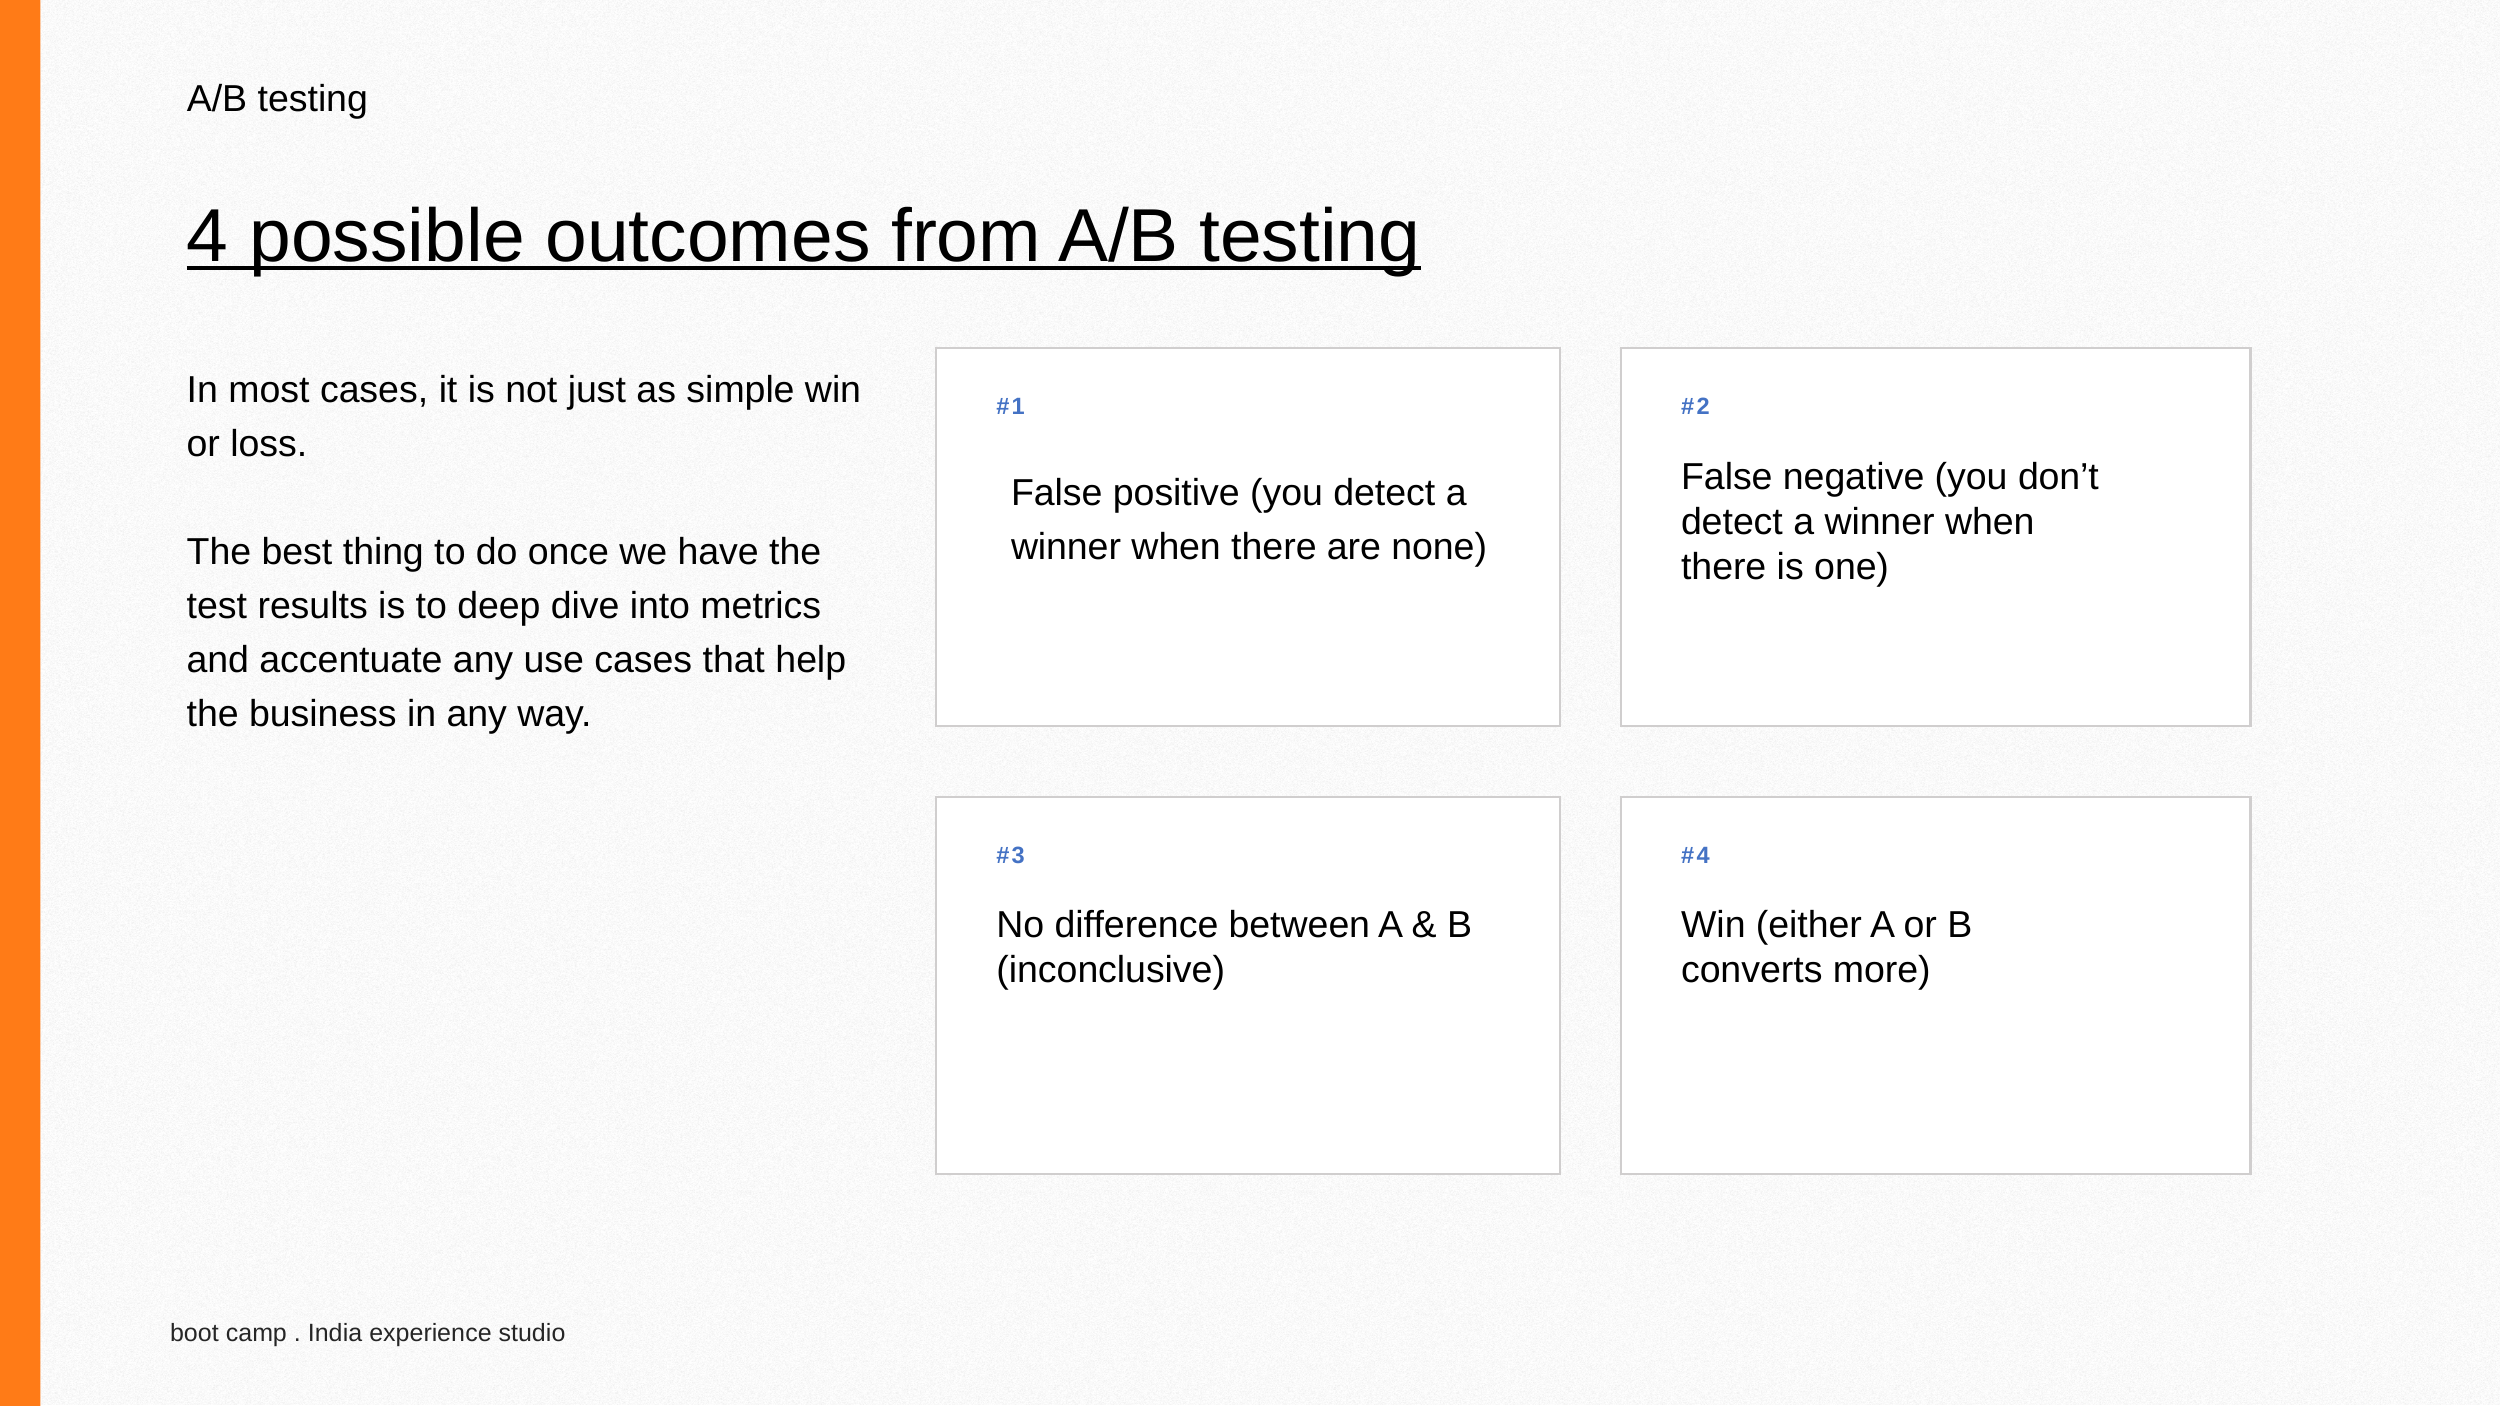

A/B testing

# 4 possible outcomes from A/B testing

In most cases, it is not just as simple win or loss.

The best thing to do once we have the test results is to deep dive into metrics and accentuate any use cases that help the business in any way.

#1
#2
False positive (you detect a winner when there are none)
False negative (you don’t detect a winner when there is one)

#3
#4
No difference between A & B (inconclusive)
Win (either A or B converts more)